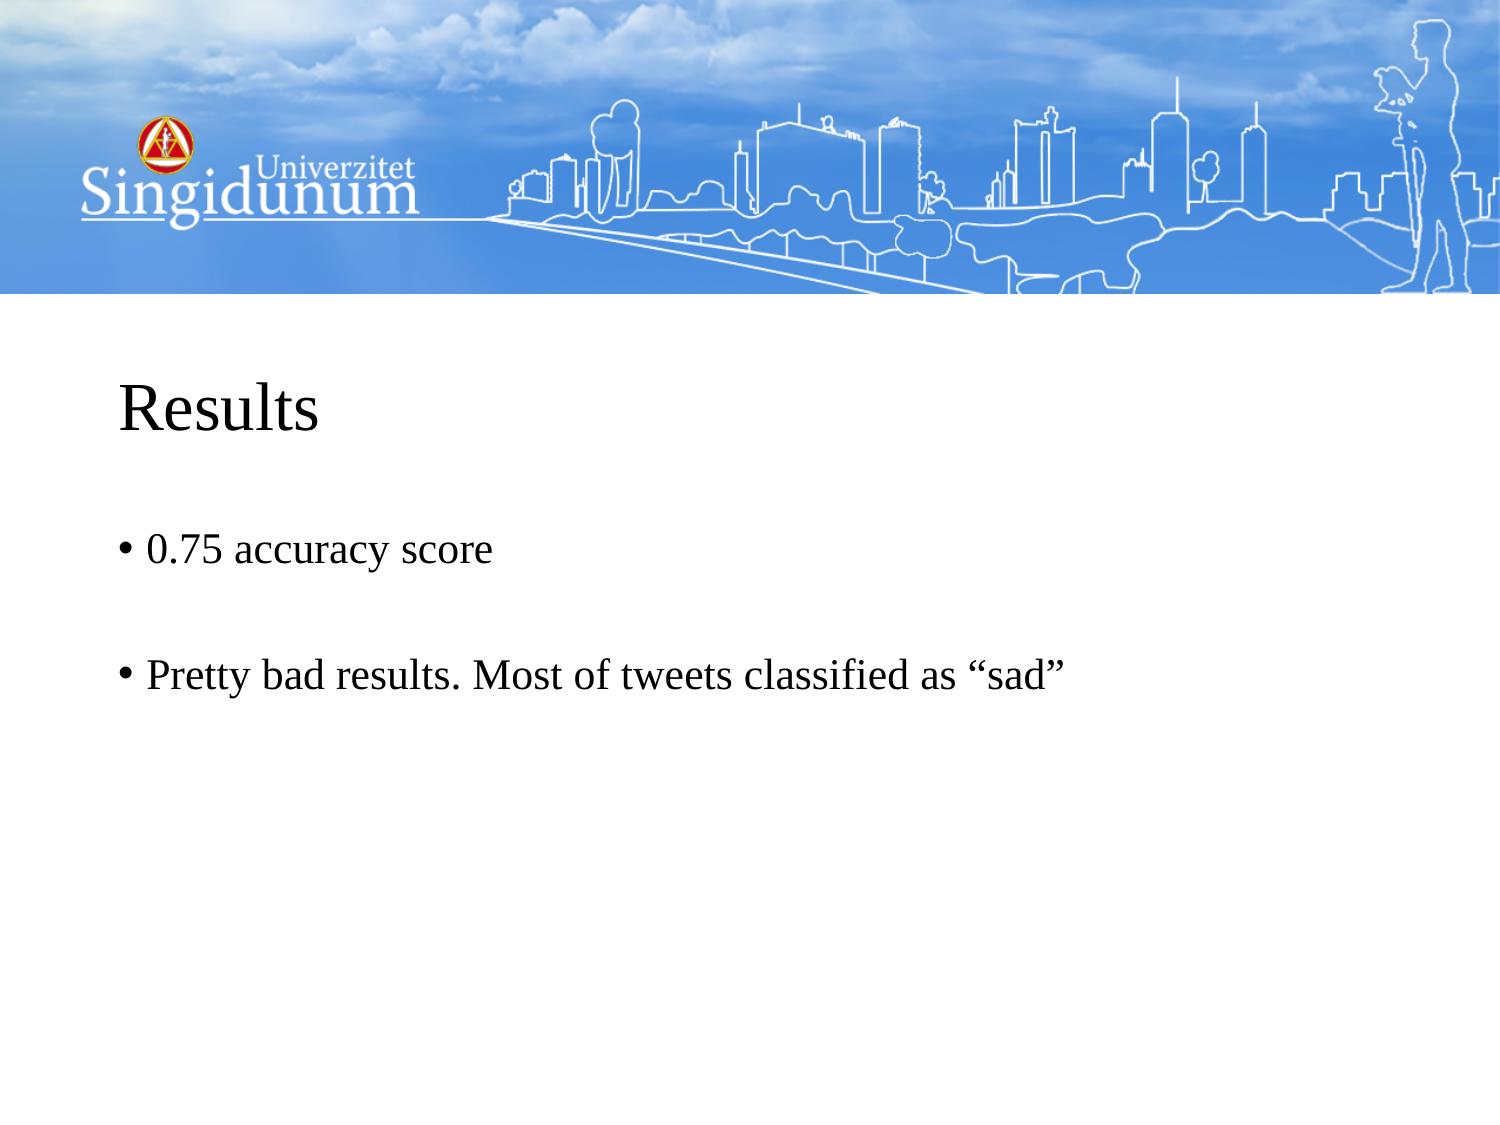

# Results
0.75 accuracy score

Pretty bad results. Most of tweets classified as “sad”